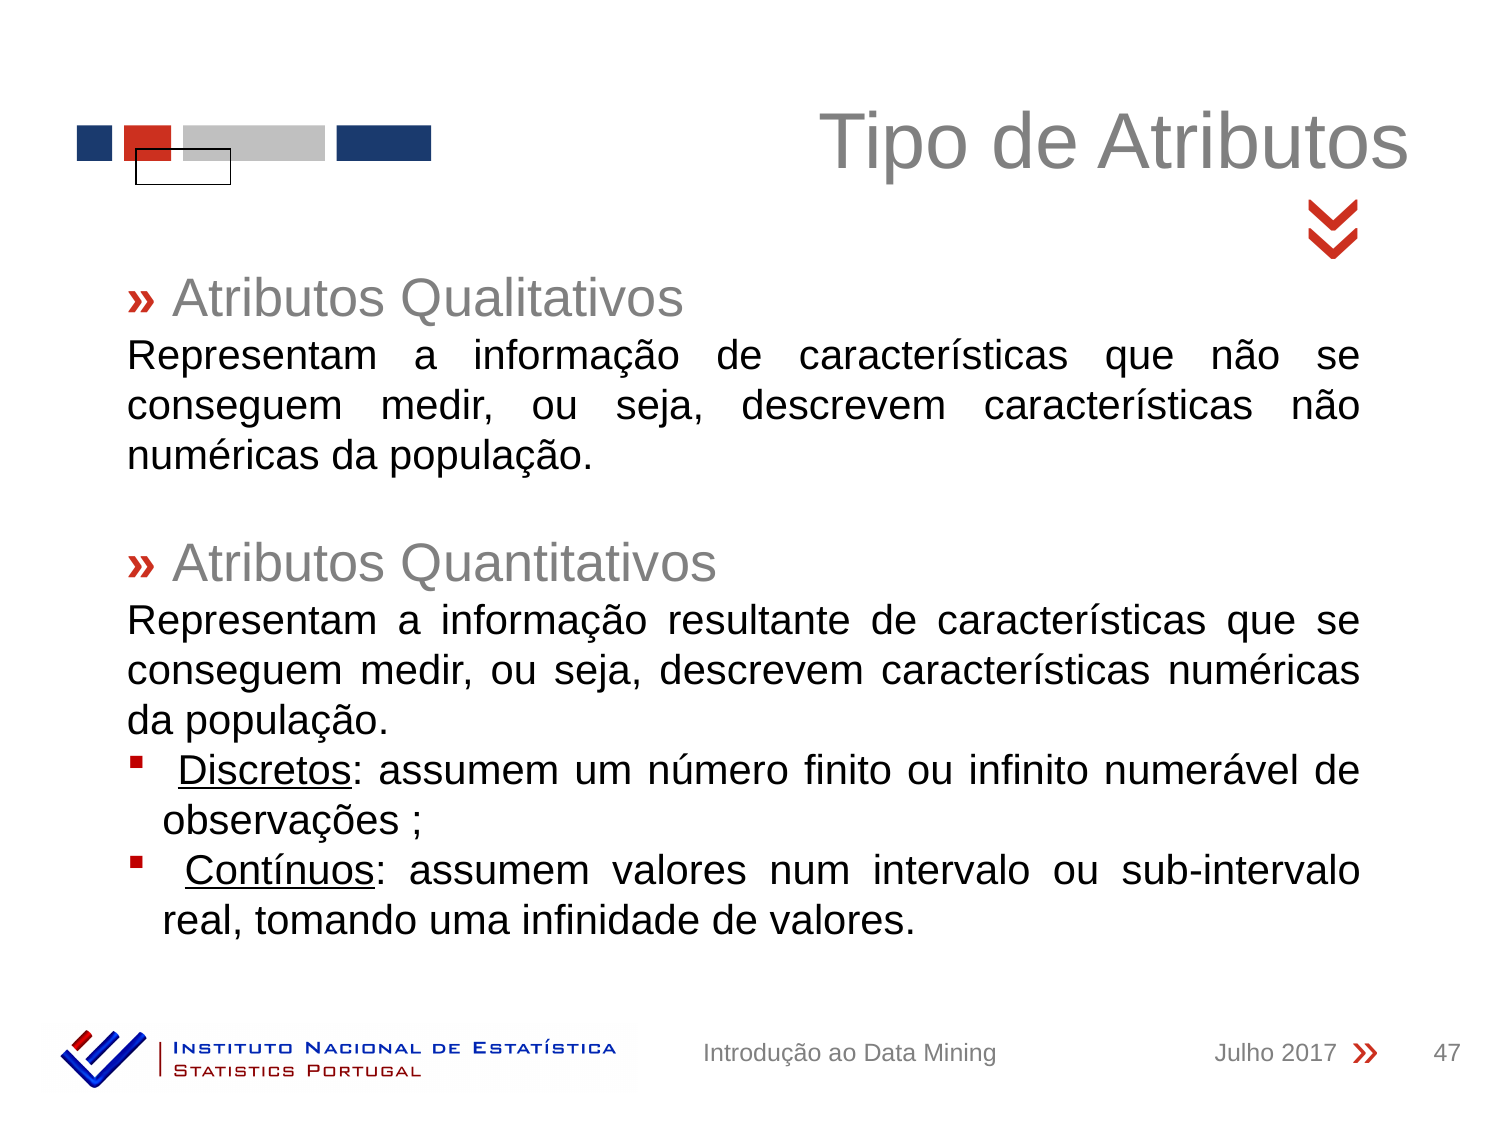

Tipo de Atributos
«
» Atributos Qualitativos
Representam a informação de características que não se conseguem medir, ou seja, descrevem características não numéricas da população.

» Atributos Quantitativos
Representam a informação resultante de características que se conseguem medir, ou seja, descrevem características numéricas da população.
 Discretos: assumem um número finito ou infinito numerável de observações ;
 Contínuos: assumem valores num intervalo ou sub-intervalo real, tomando uma infinidade de valores.
Introdução ao Data Mining
Julho 2017
47
«